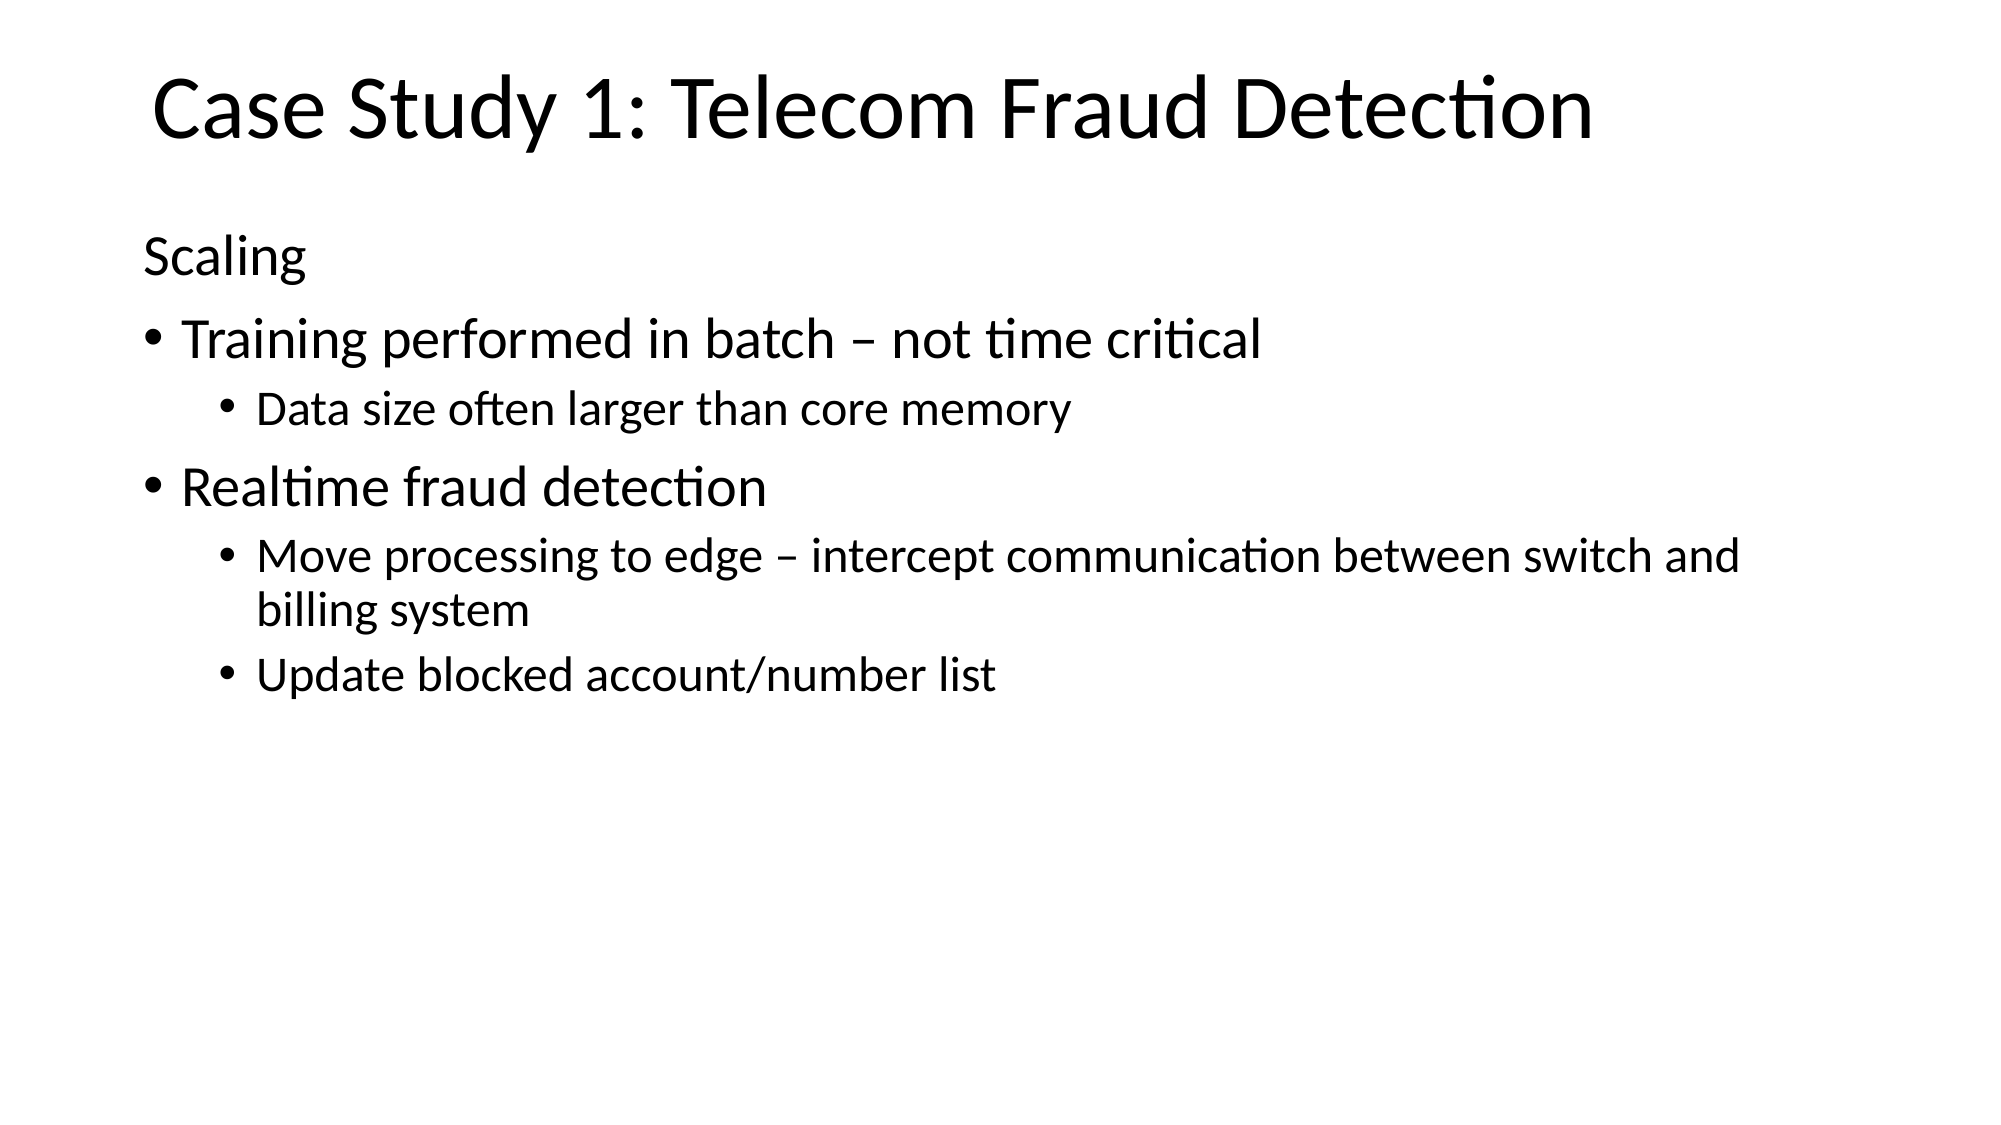

Case Study 1: Telecom Fraud Detection
Scaling
Training performed in batch – not time critical
Data size often larger than core memory
Realtime fraud detection
Move processing to edge – intercept communication between switch and billing system
Update blocked account/number list